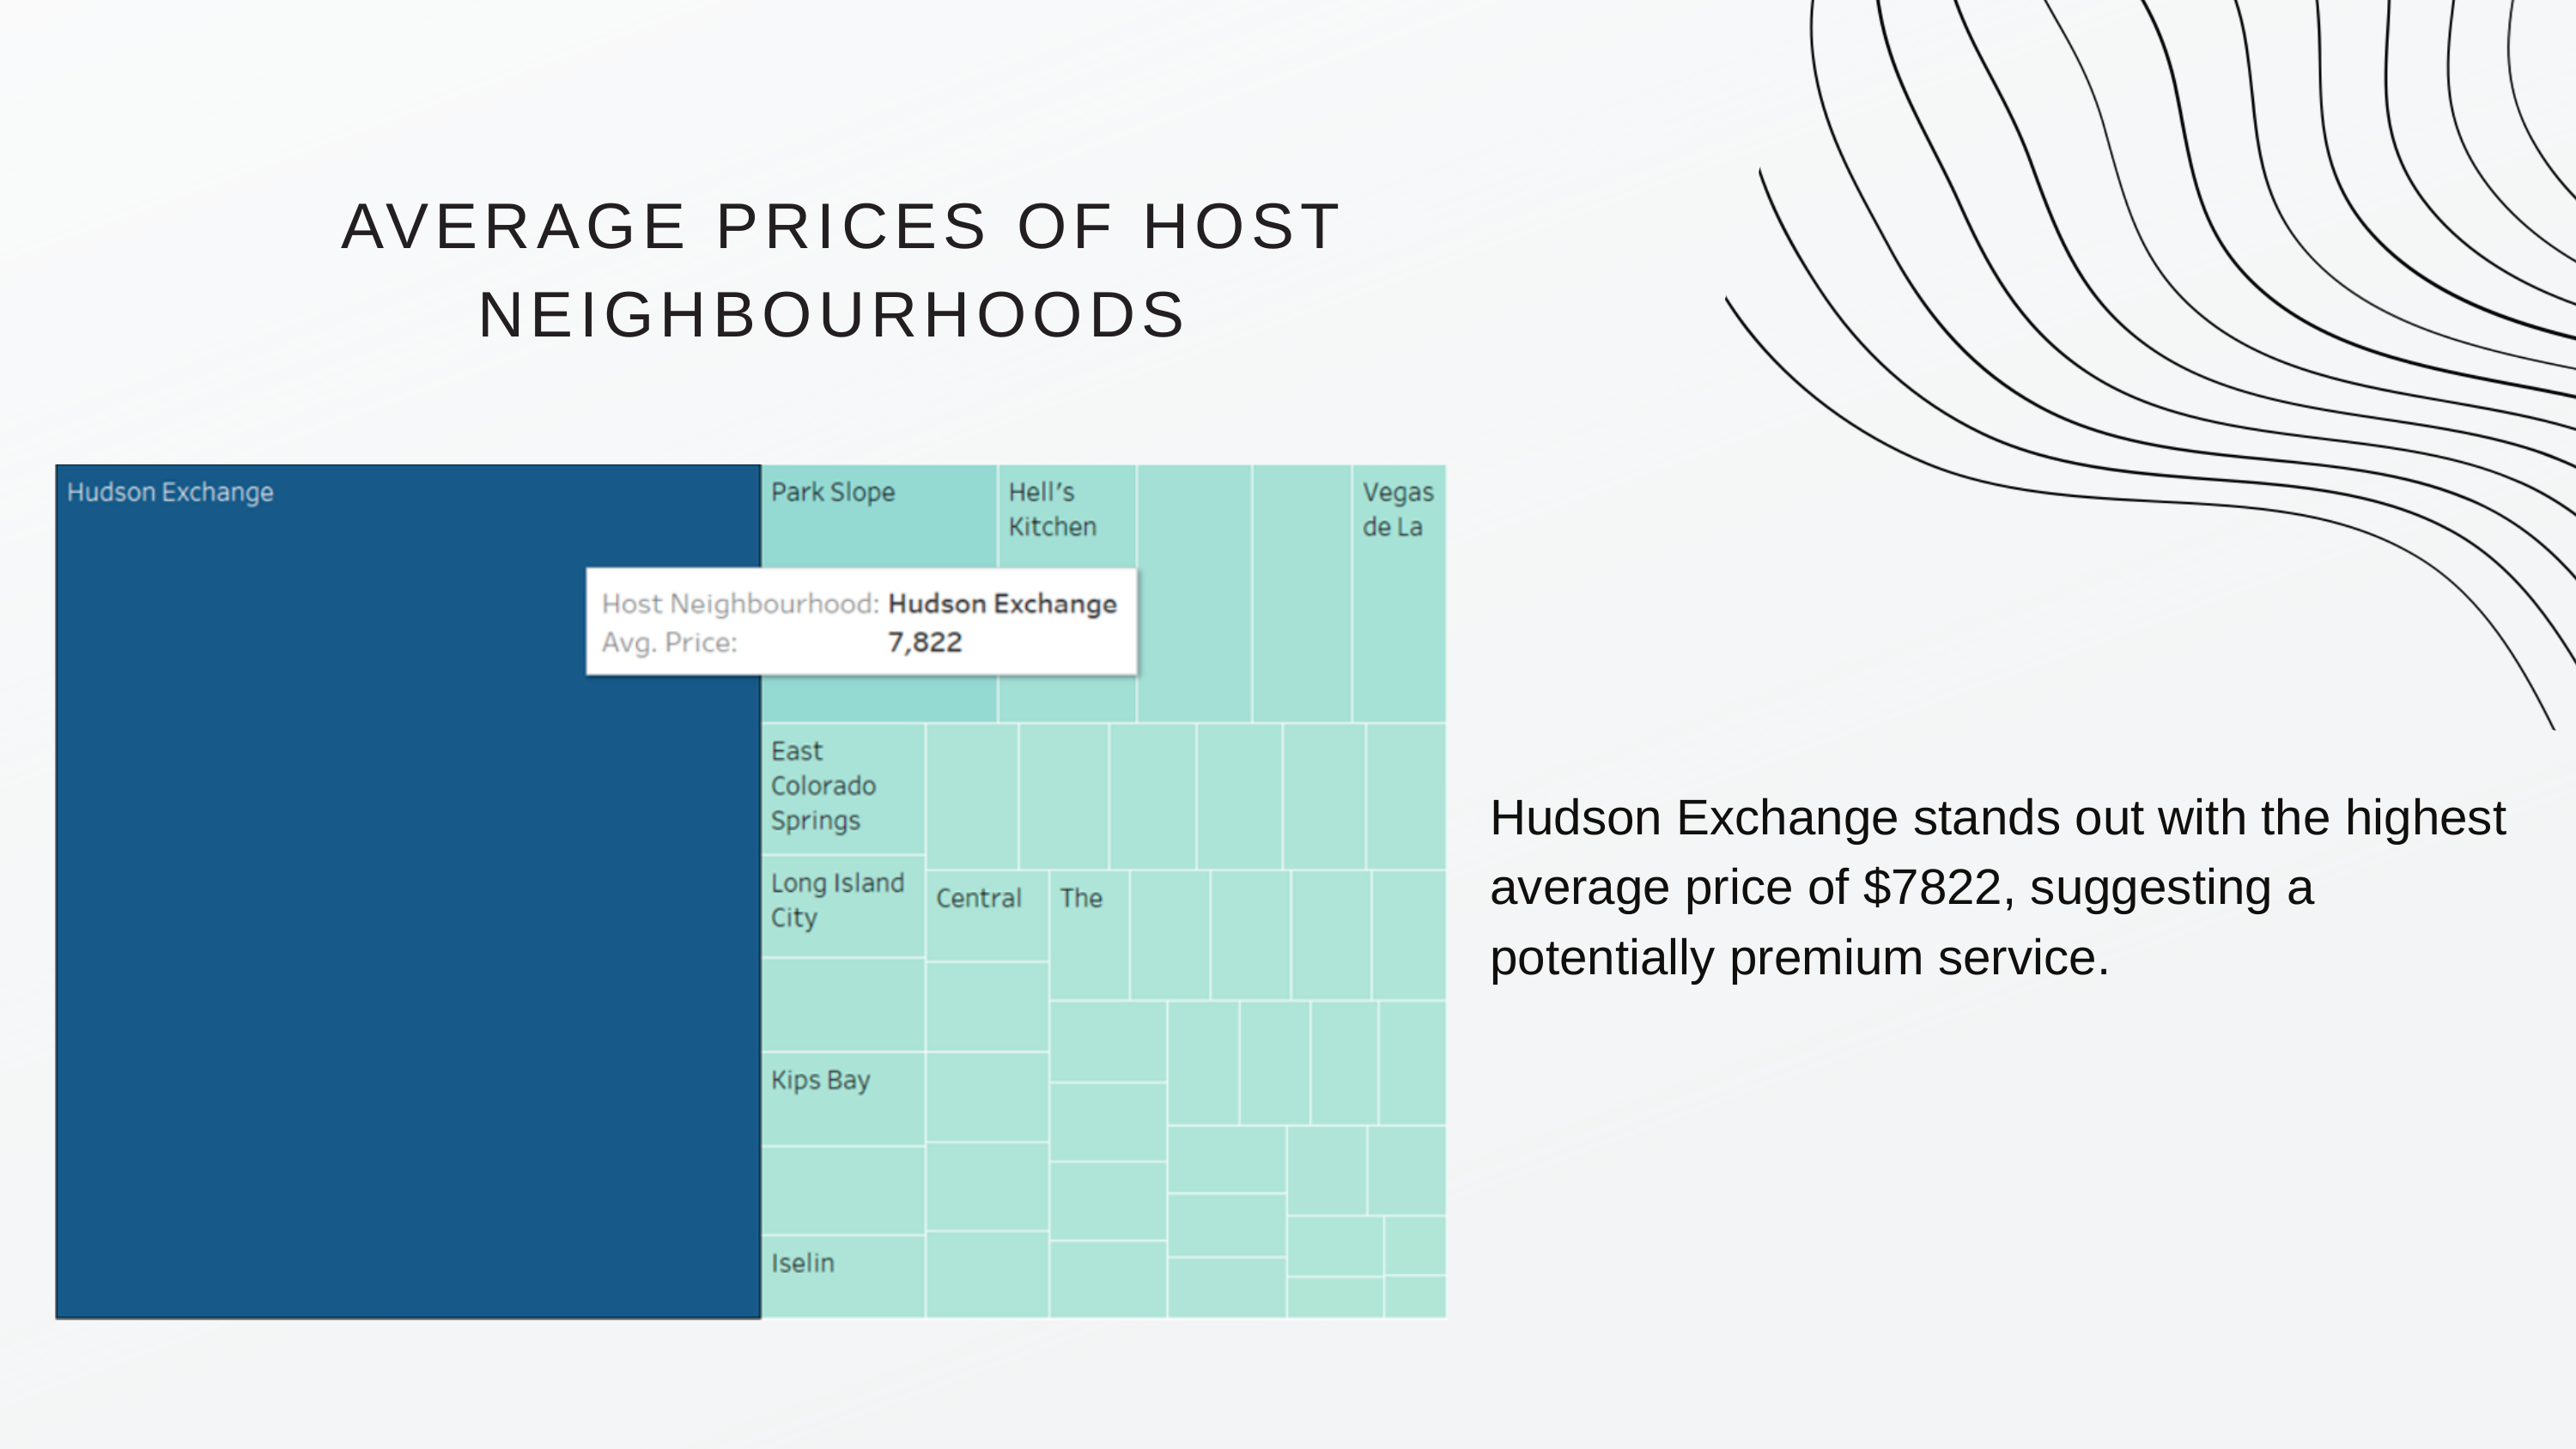

AVERAGE PRICES OF HOST NEIGHBOURHOODS

Hudson Exchange stands out with the highest average price of $7822, suggesting a potentially premium service.